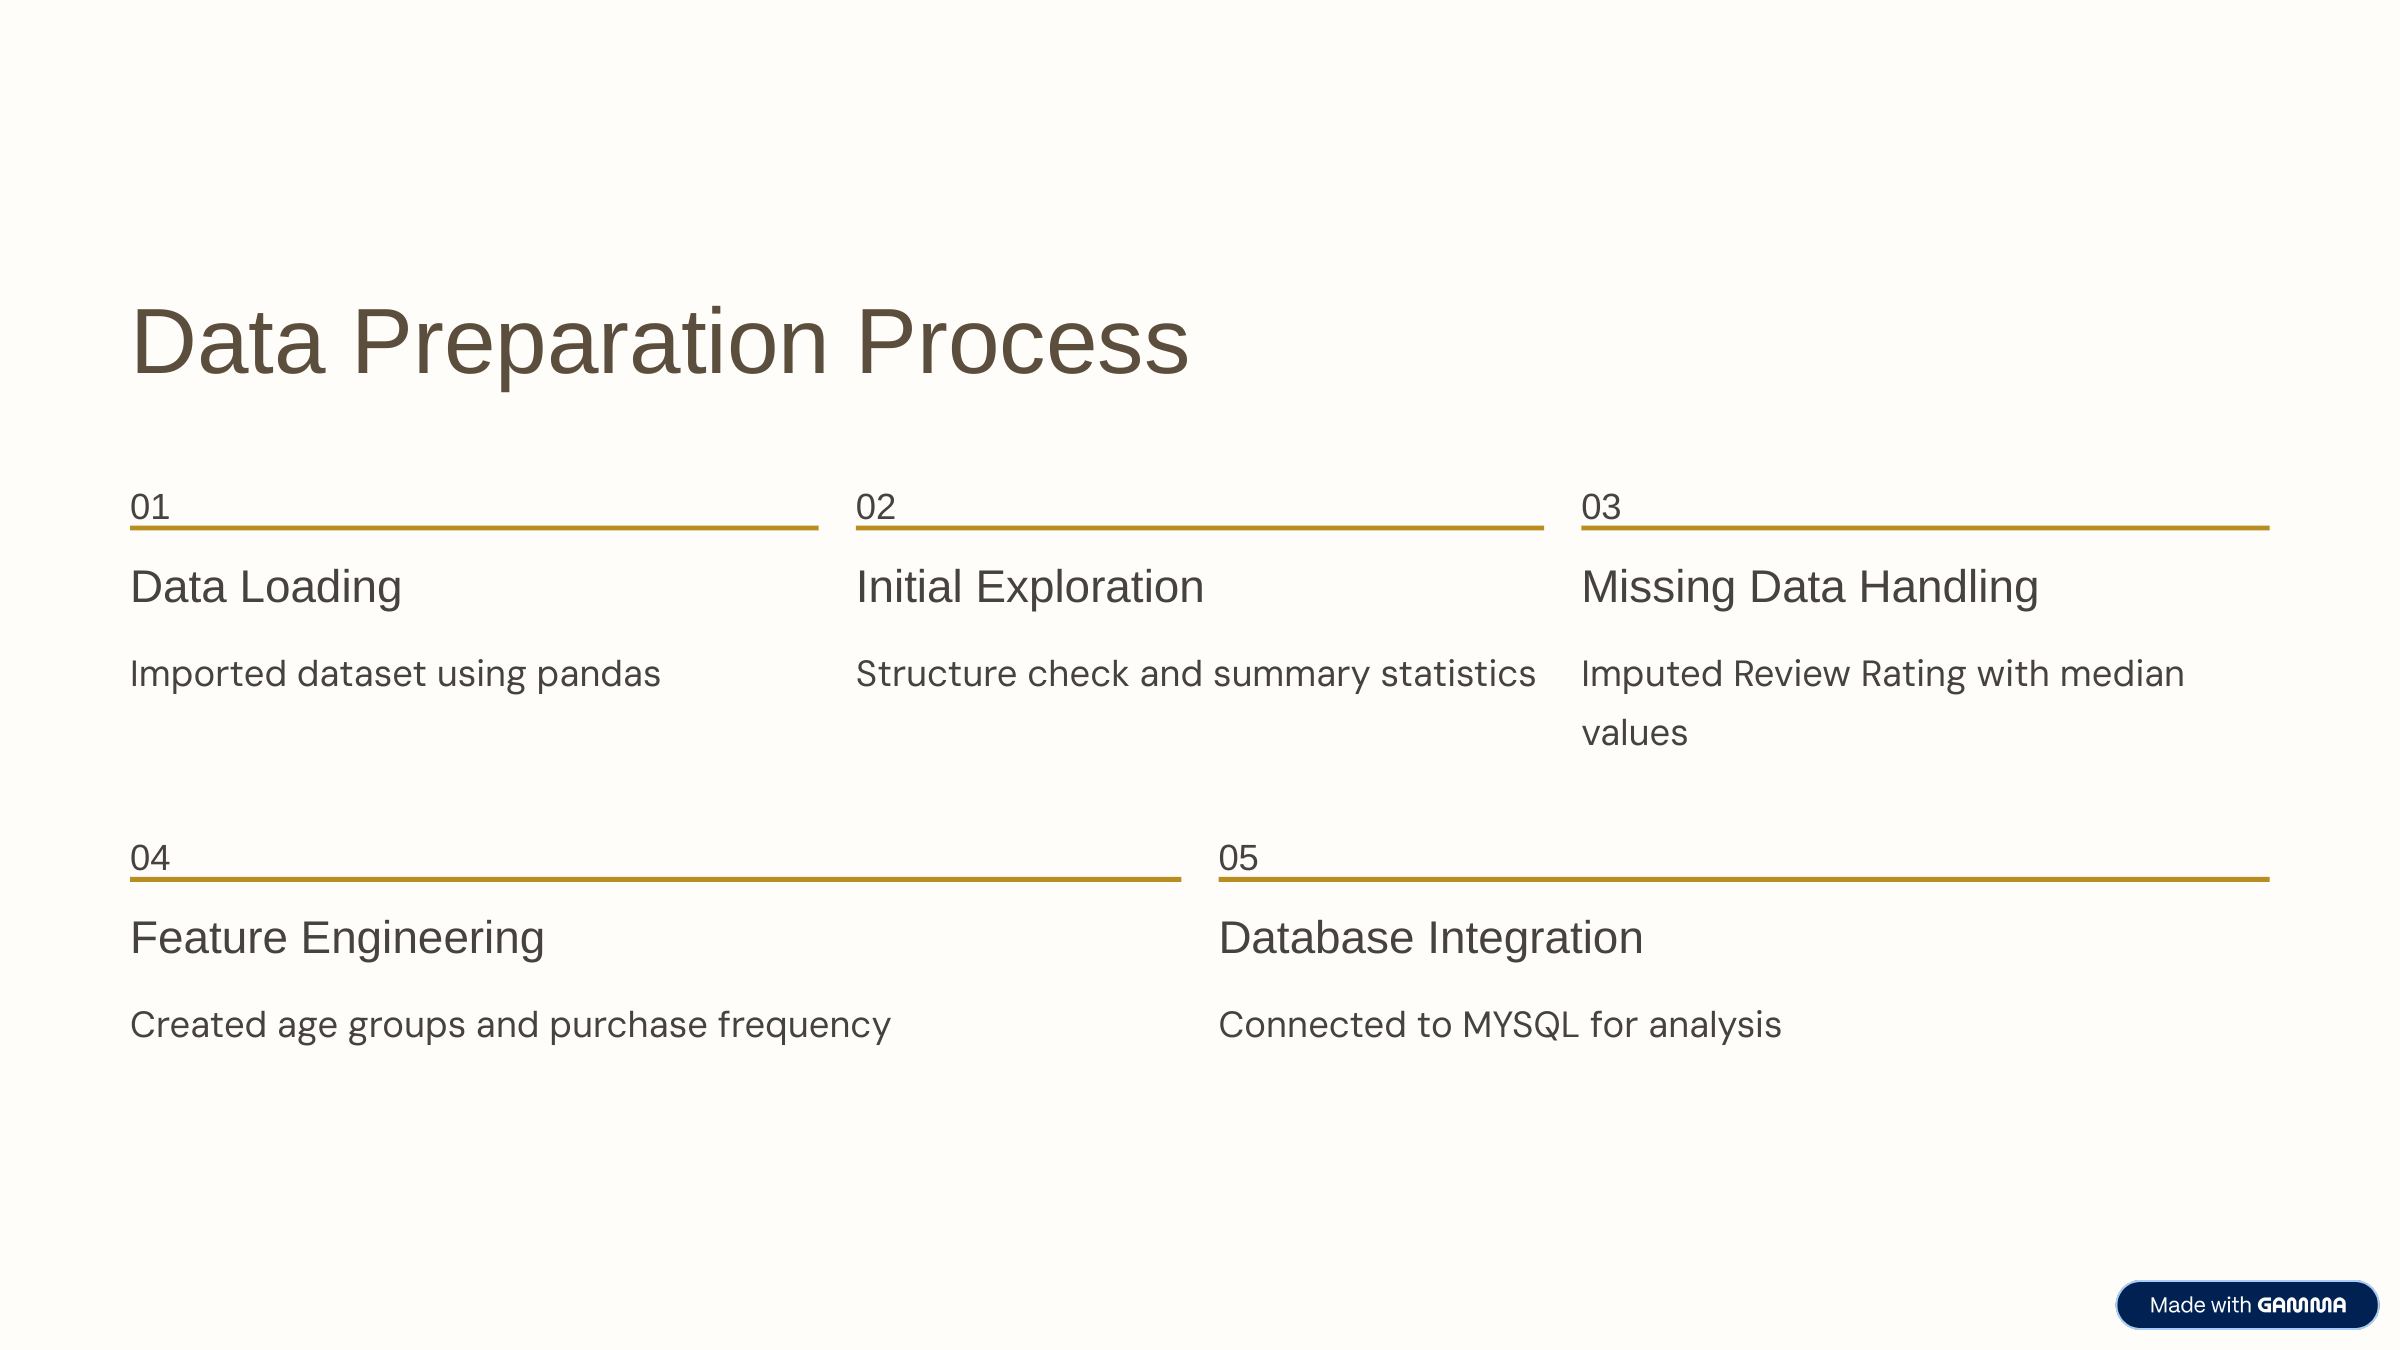

Data Preparation Process
01
02
03

Data Loading
Initial Exploration
Missing Data Handling
Imported dataset using pandas
Structure check and summary statistics
Imputed Review Rating with median values
04
05

Feature Engineering
Database Integration
Created age groups and purchase frequency
Connected to MYSQL for analysis